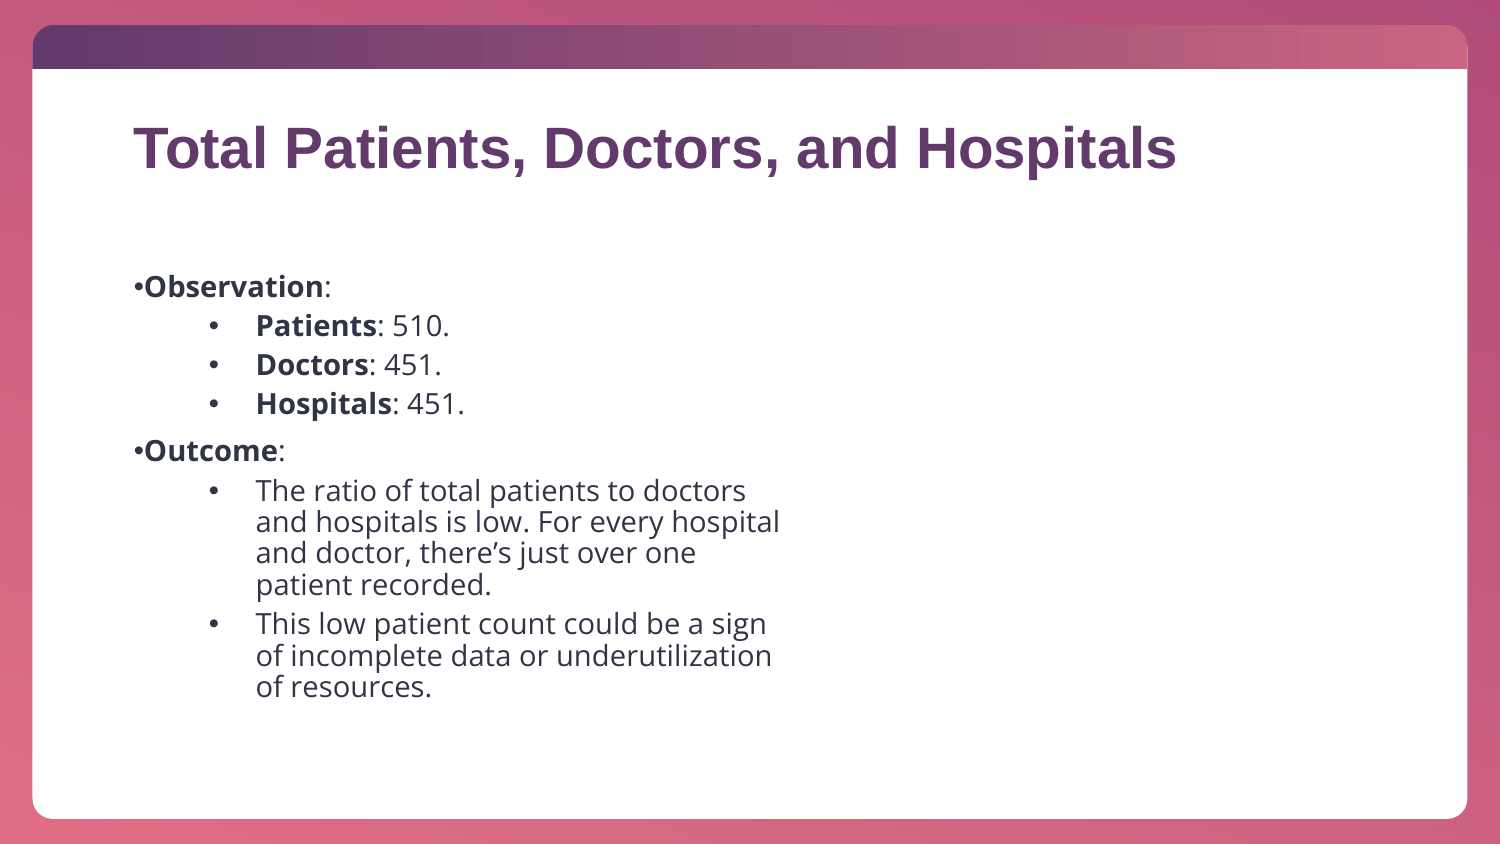

# Total Patients, Doctors, and Hospitals
Observation:
Patients: 510.
Doctors: 451.
Hospitals: 451.
Outcome:
The ratio of total patients to doctors and hospitals is low. For every hospital and doctor, there’s just over one patient recorded.
This low patient count could be a sign of incomplete data or underutilization of resources.